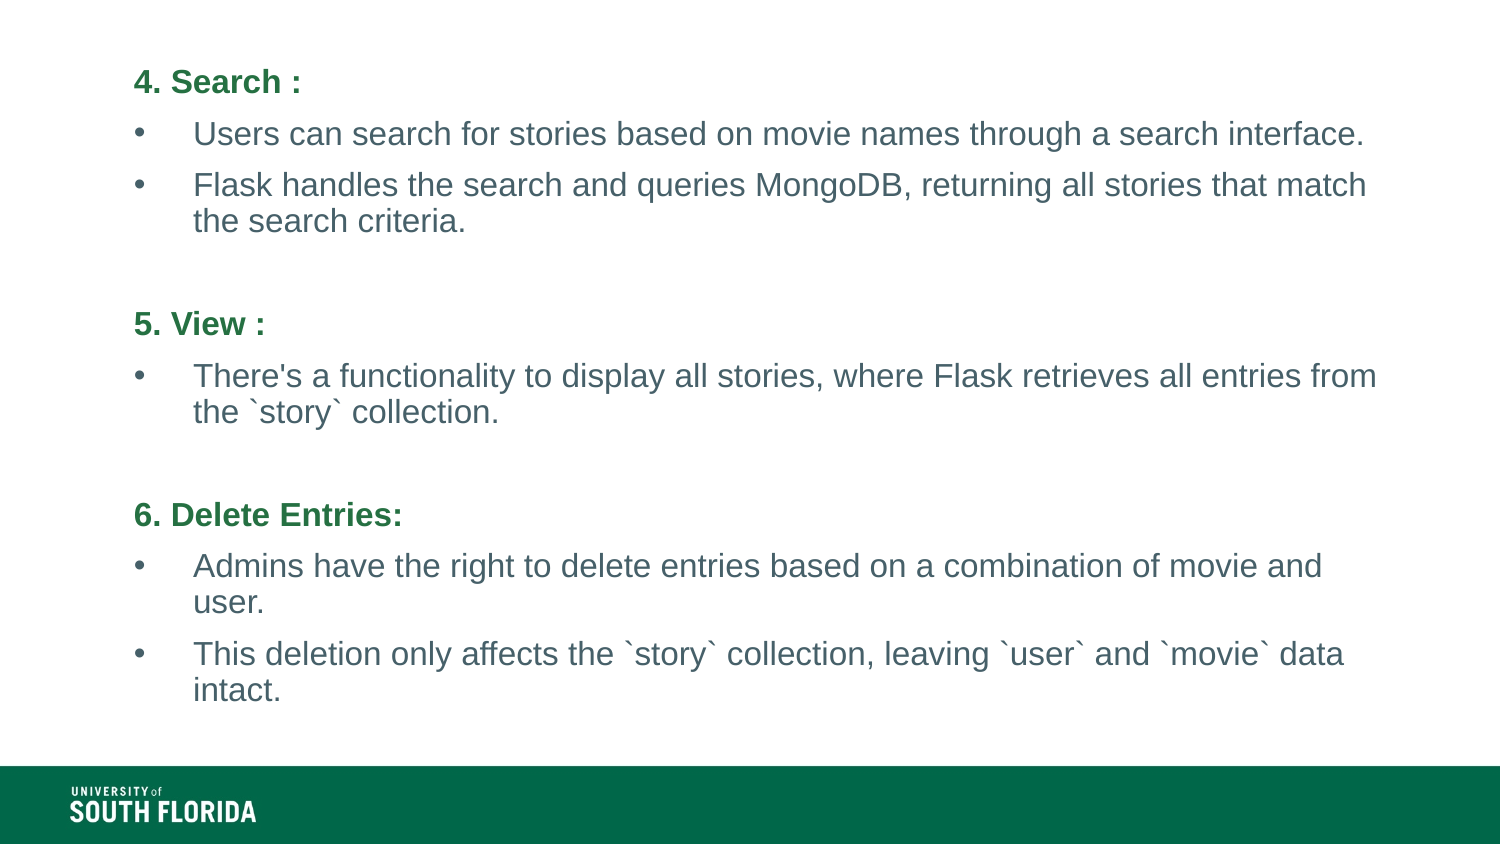

4. Search :
Users can search for stories based on movie names through a search interface.
Flask handles the search and queries MongoDB, returning all stories that match the search criteria.

5. View :
There's a functionality to display all stories, where Flask retrieves all entries from the `story` collection.

6. Delete Entries:
Admins have the right to delete entries based on a combination of movie and user.
This deletion only affects the `story` collection, leaving `user` and `movie` data intact.